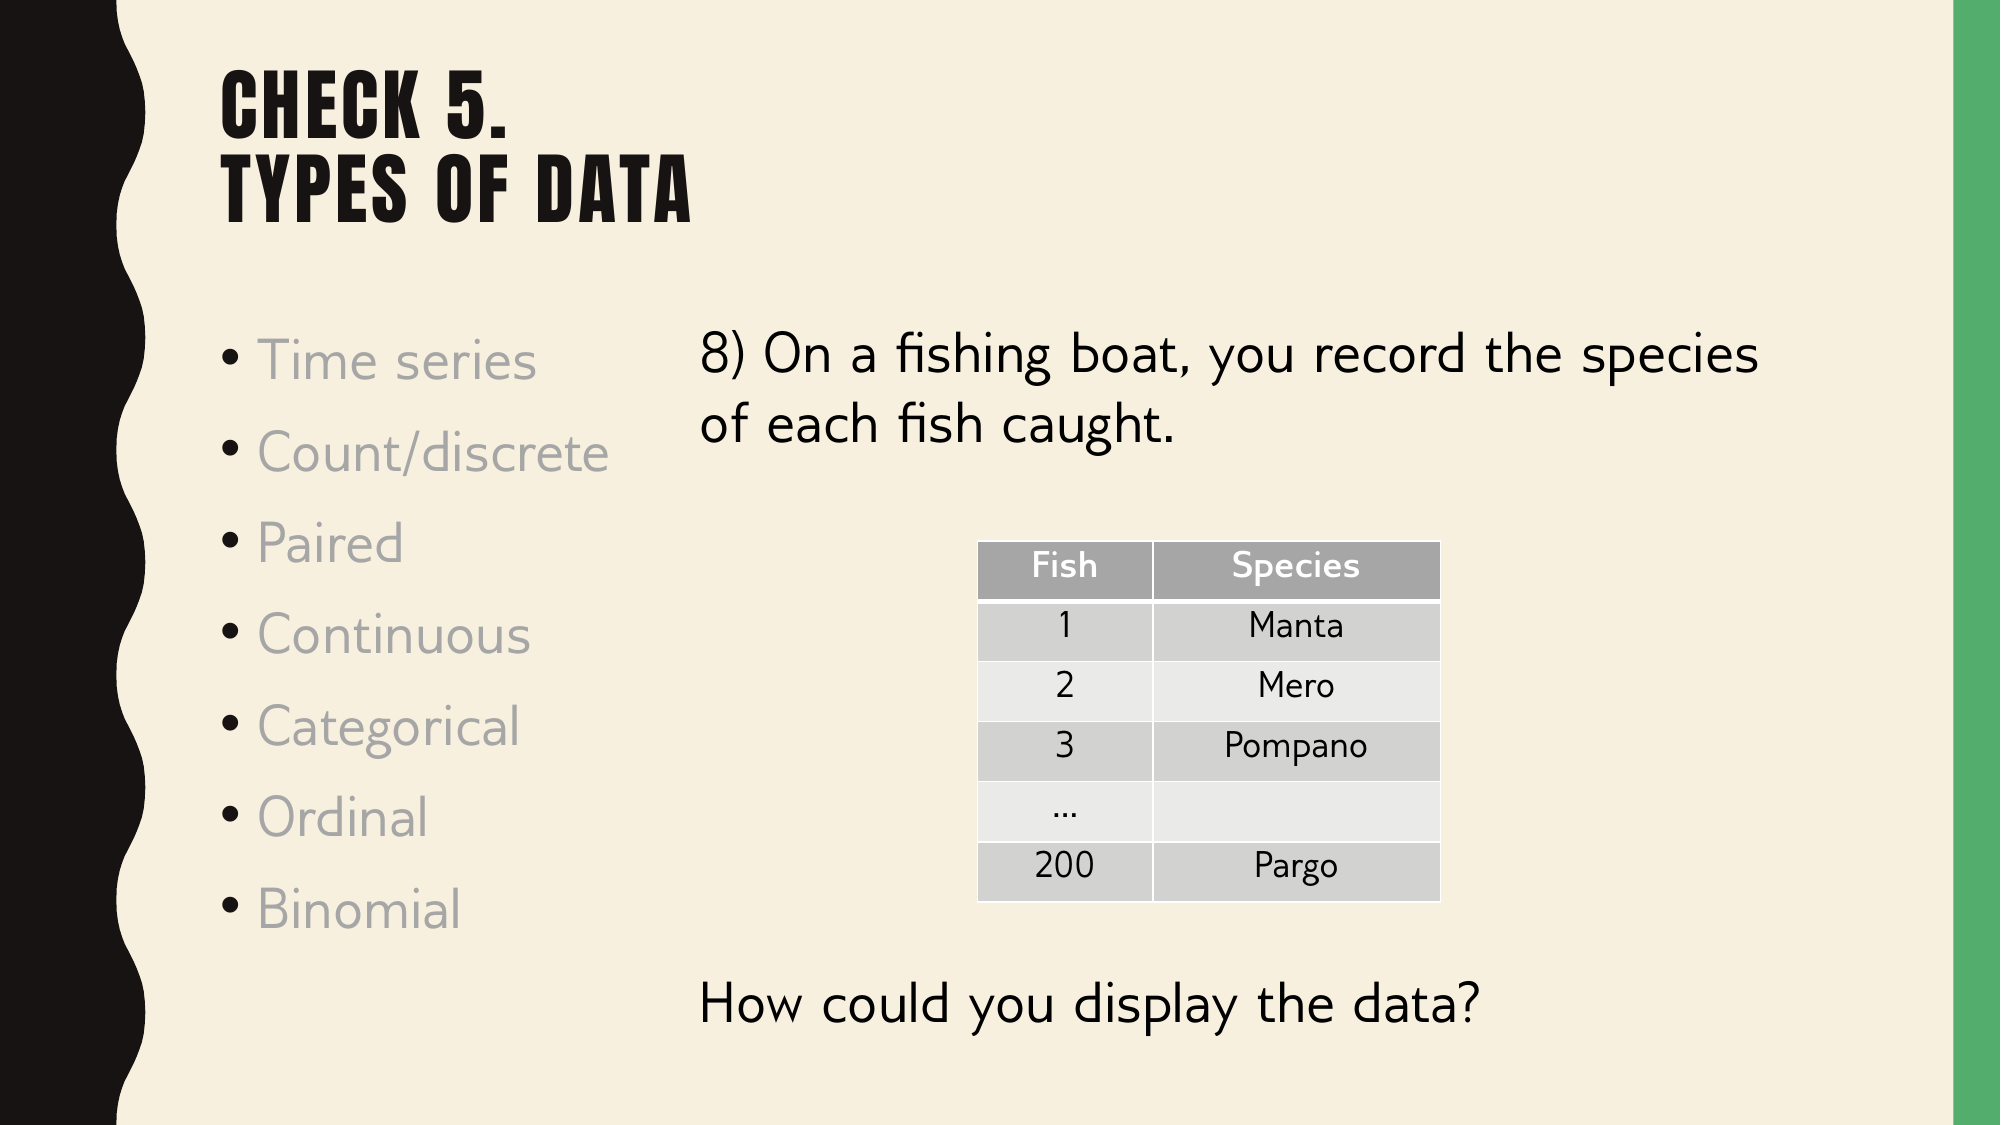

# Check 5. Types of data
Time series
Count/discrete
Paired
Continuous
Categorical
Ordinal
Binomial
8) On a fishing boat, you record the species of each fish caught.
| Fish | Species |
| --- | --- |
| 1 | Manta |
| 2 | Mero |
| 3 | Pompano |
| … |  |
| 200 | Pargo |
How could you display the data?